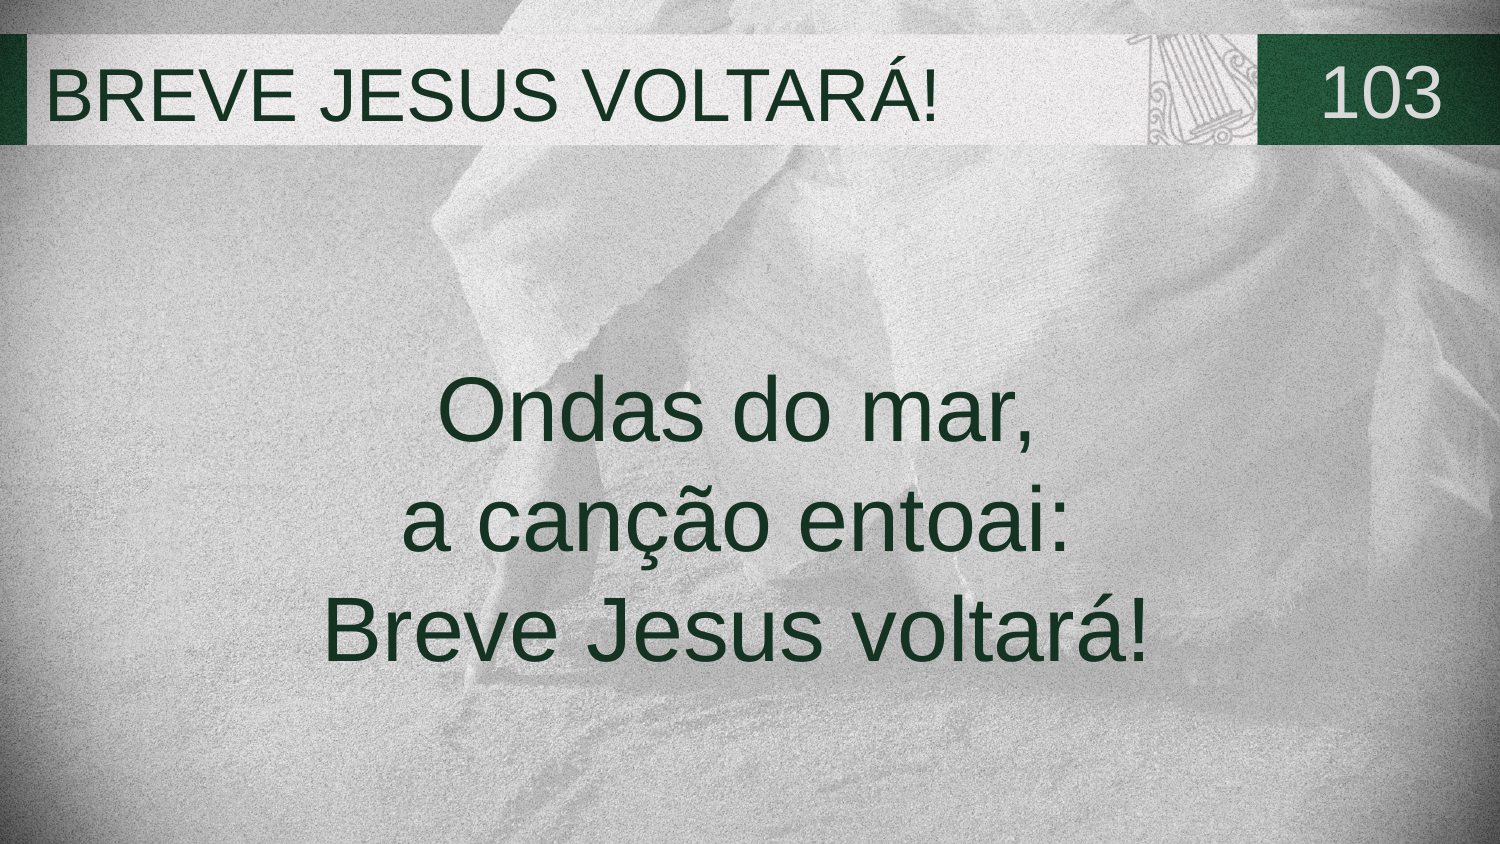

# BREVE JESUS VOLTARÁ!
103
Ondas do mar,
a canção entoai:
Breve Jesus voltará!